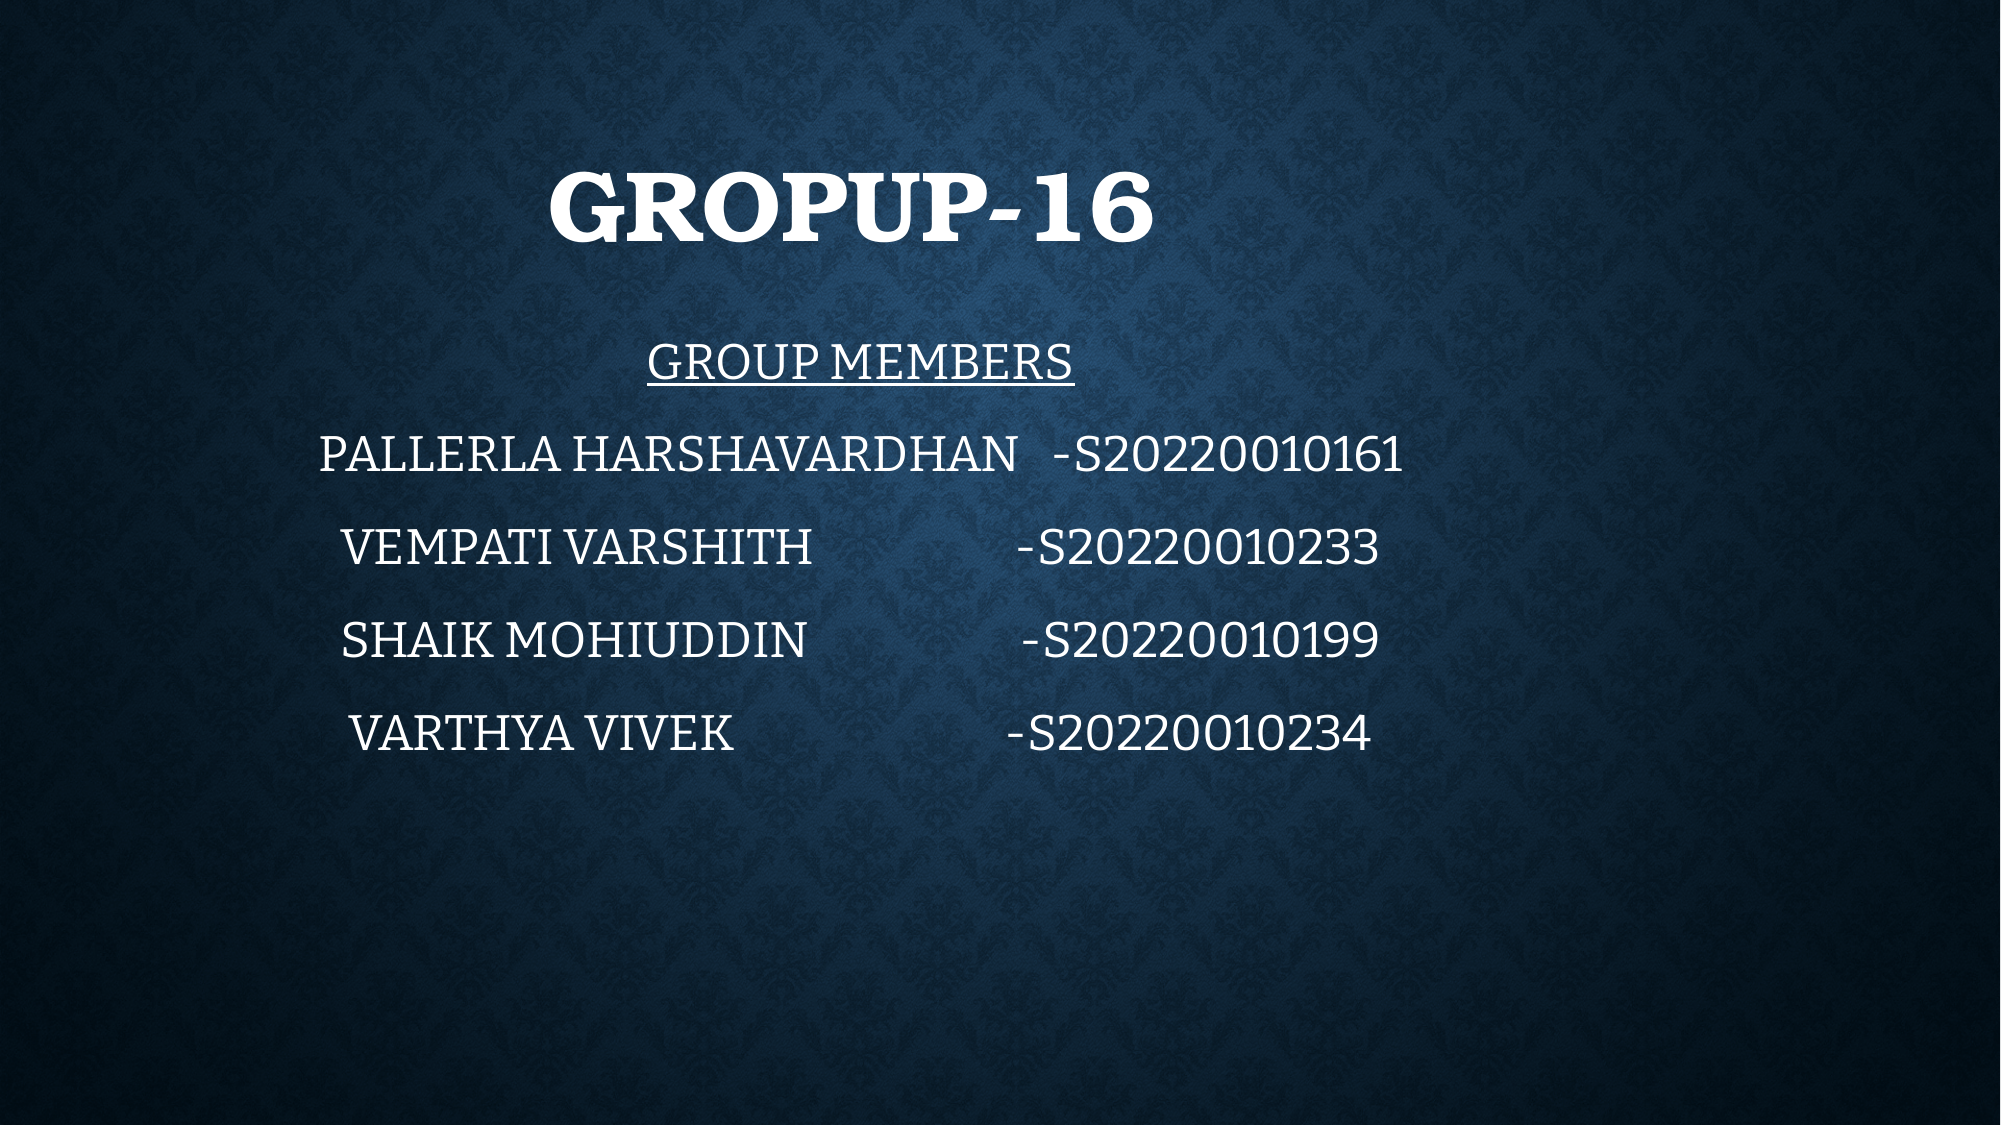

# GROPUP-16
GROUP MEMBERS
PALLERLA HARSHAVARDHAN   -S20220010161
VEMPATI VARSHITH                    -S20220010233
SHAIK MOHIUDDIN                     -S20220010199
VARTHYA VIVEK                           -S20220010234